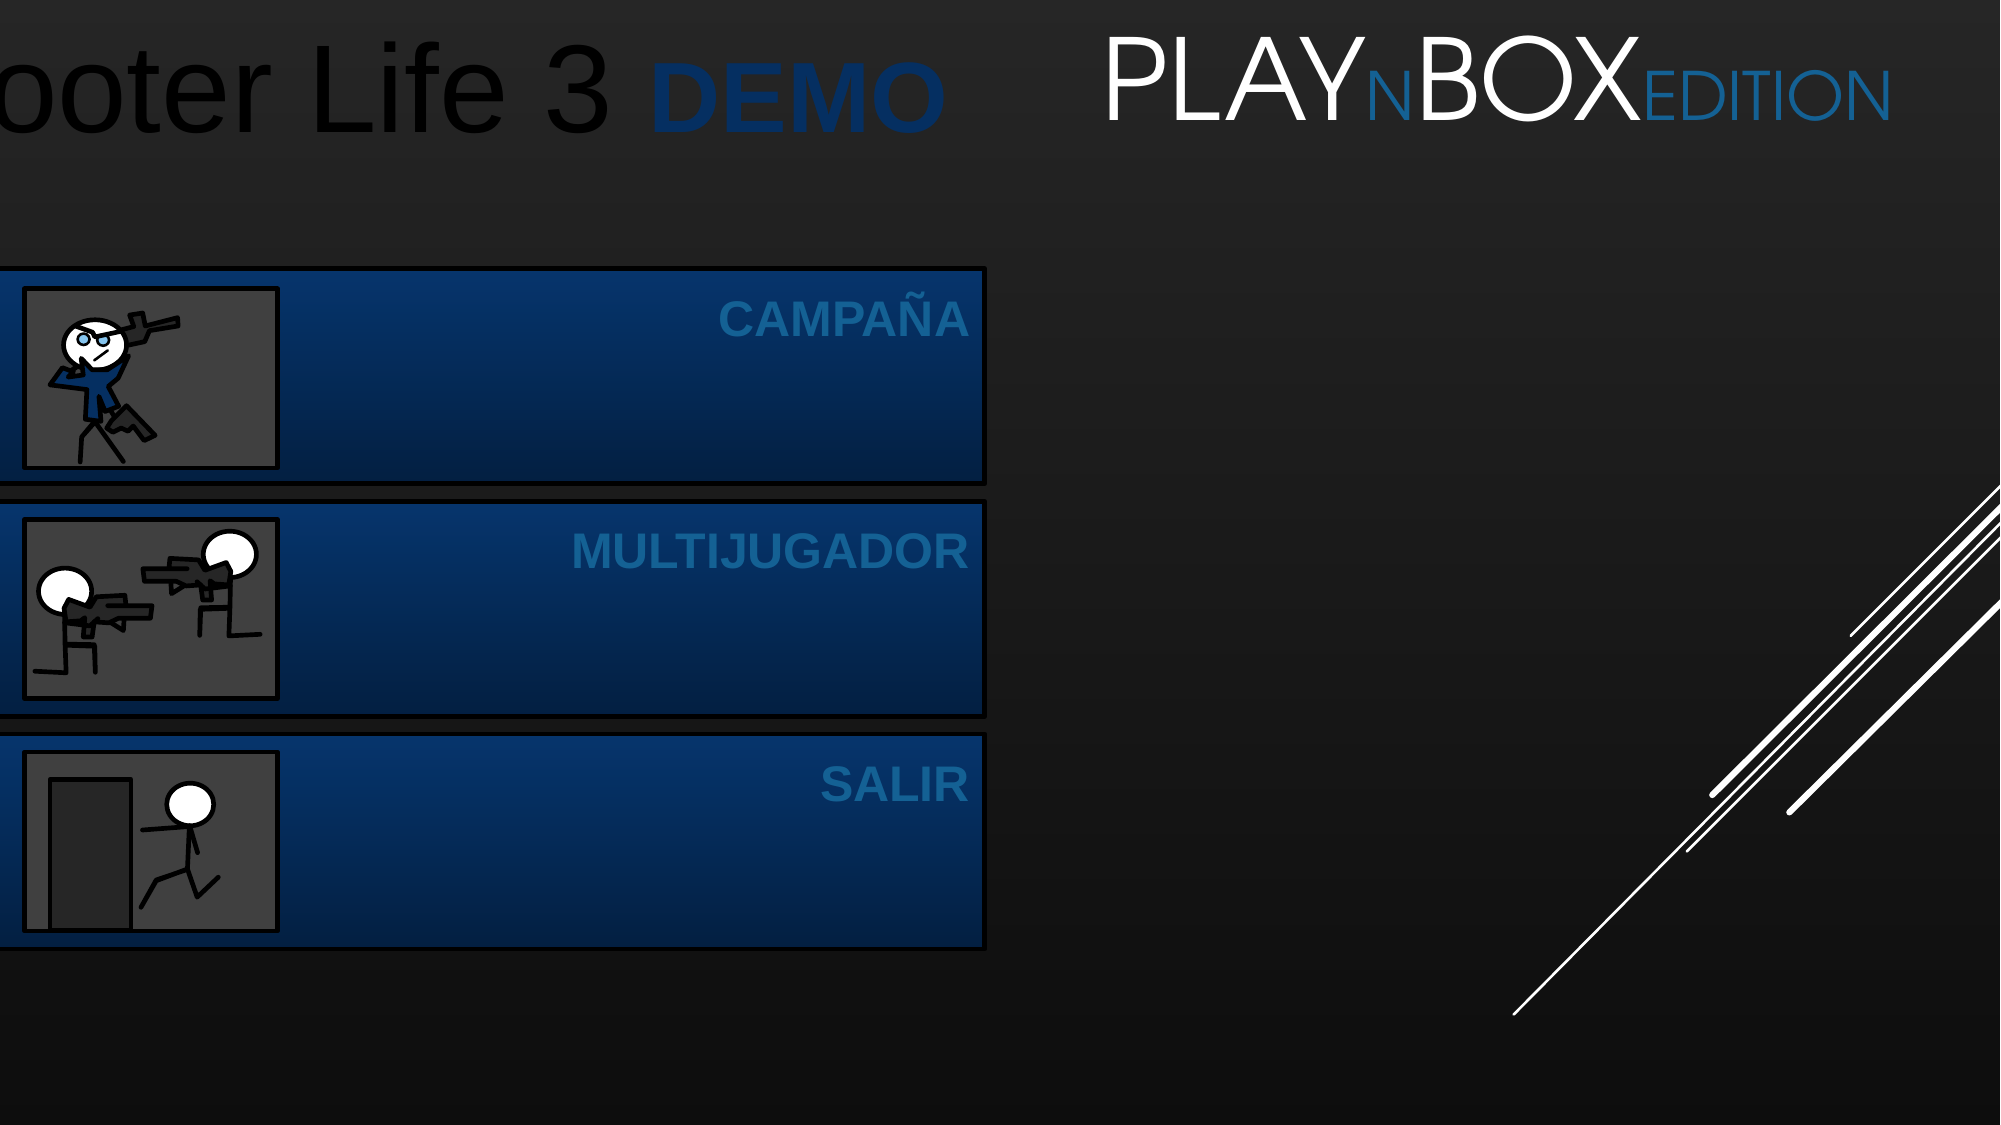

Shooter Life 3 DEMO
PLAYNBOXEDITION
CAMPAÑA

MULTIJUGADOR

SALIR